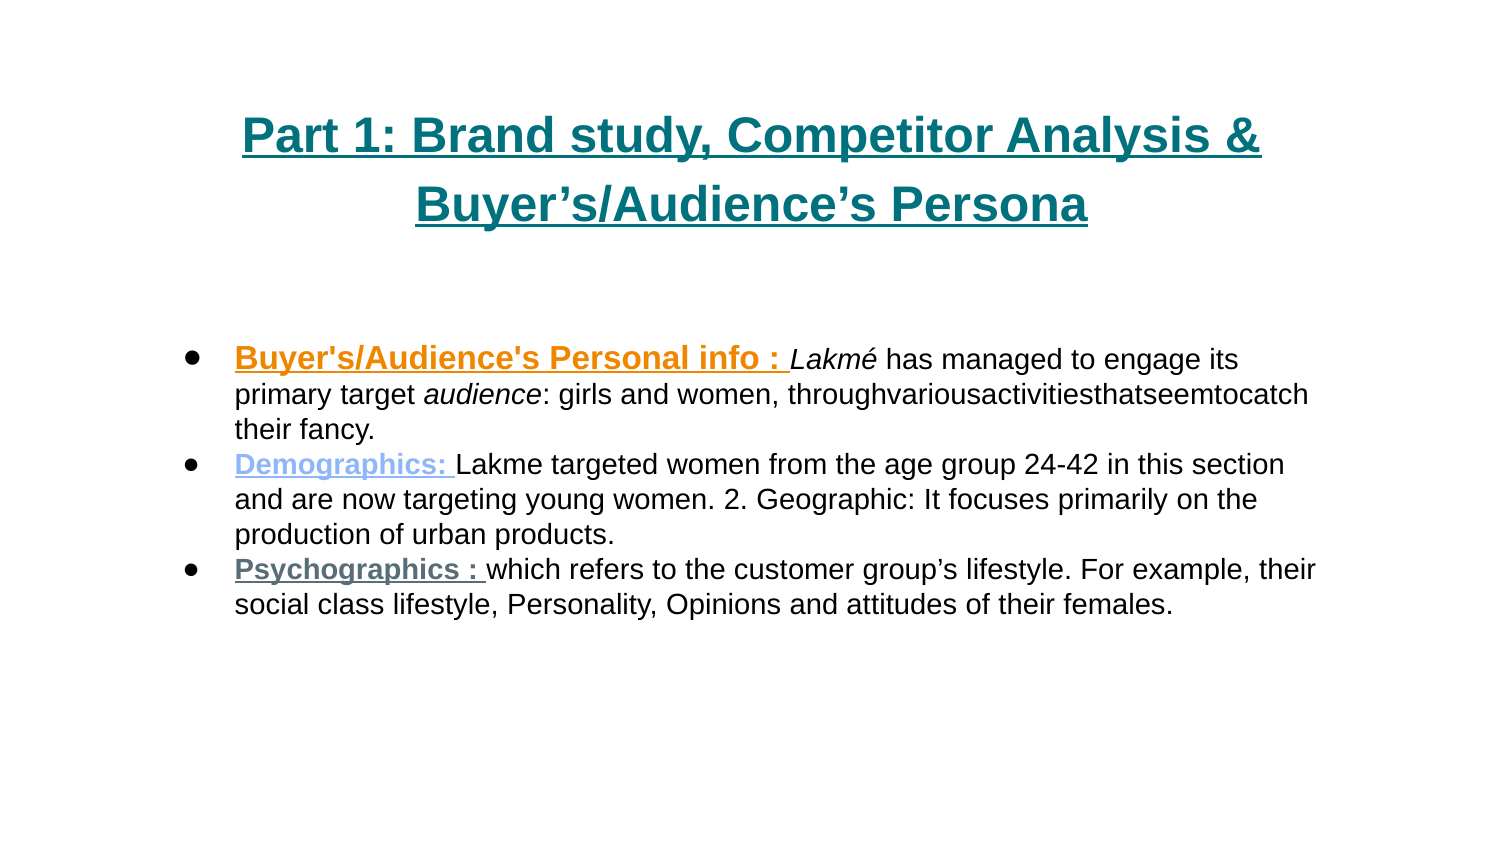

Part 1: Brand study, Competitor Analysis & Buyer’s/Audience’s Persona

Buyer's/Audience's Personal info : Lakmé has managed to engage its primary target audience: girls and women, throughvariousactivitiesthatseemtocatch their fancy.
Demographics: Lakme targeted women from the age group 24-42 in this section and are now targeting young women. 2. Geographic: It focuses primarily on the production of urban products.
Psychographics : which refers to the customer group’s lifestyle. For example, their social class lifestyle, Personality, Opinions and attitudes of their females.